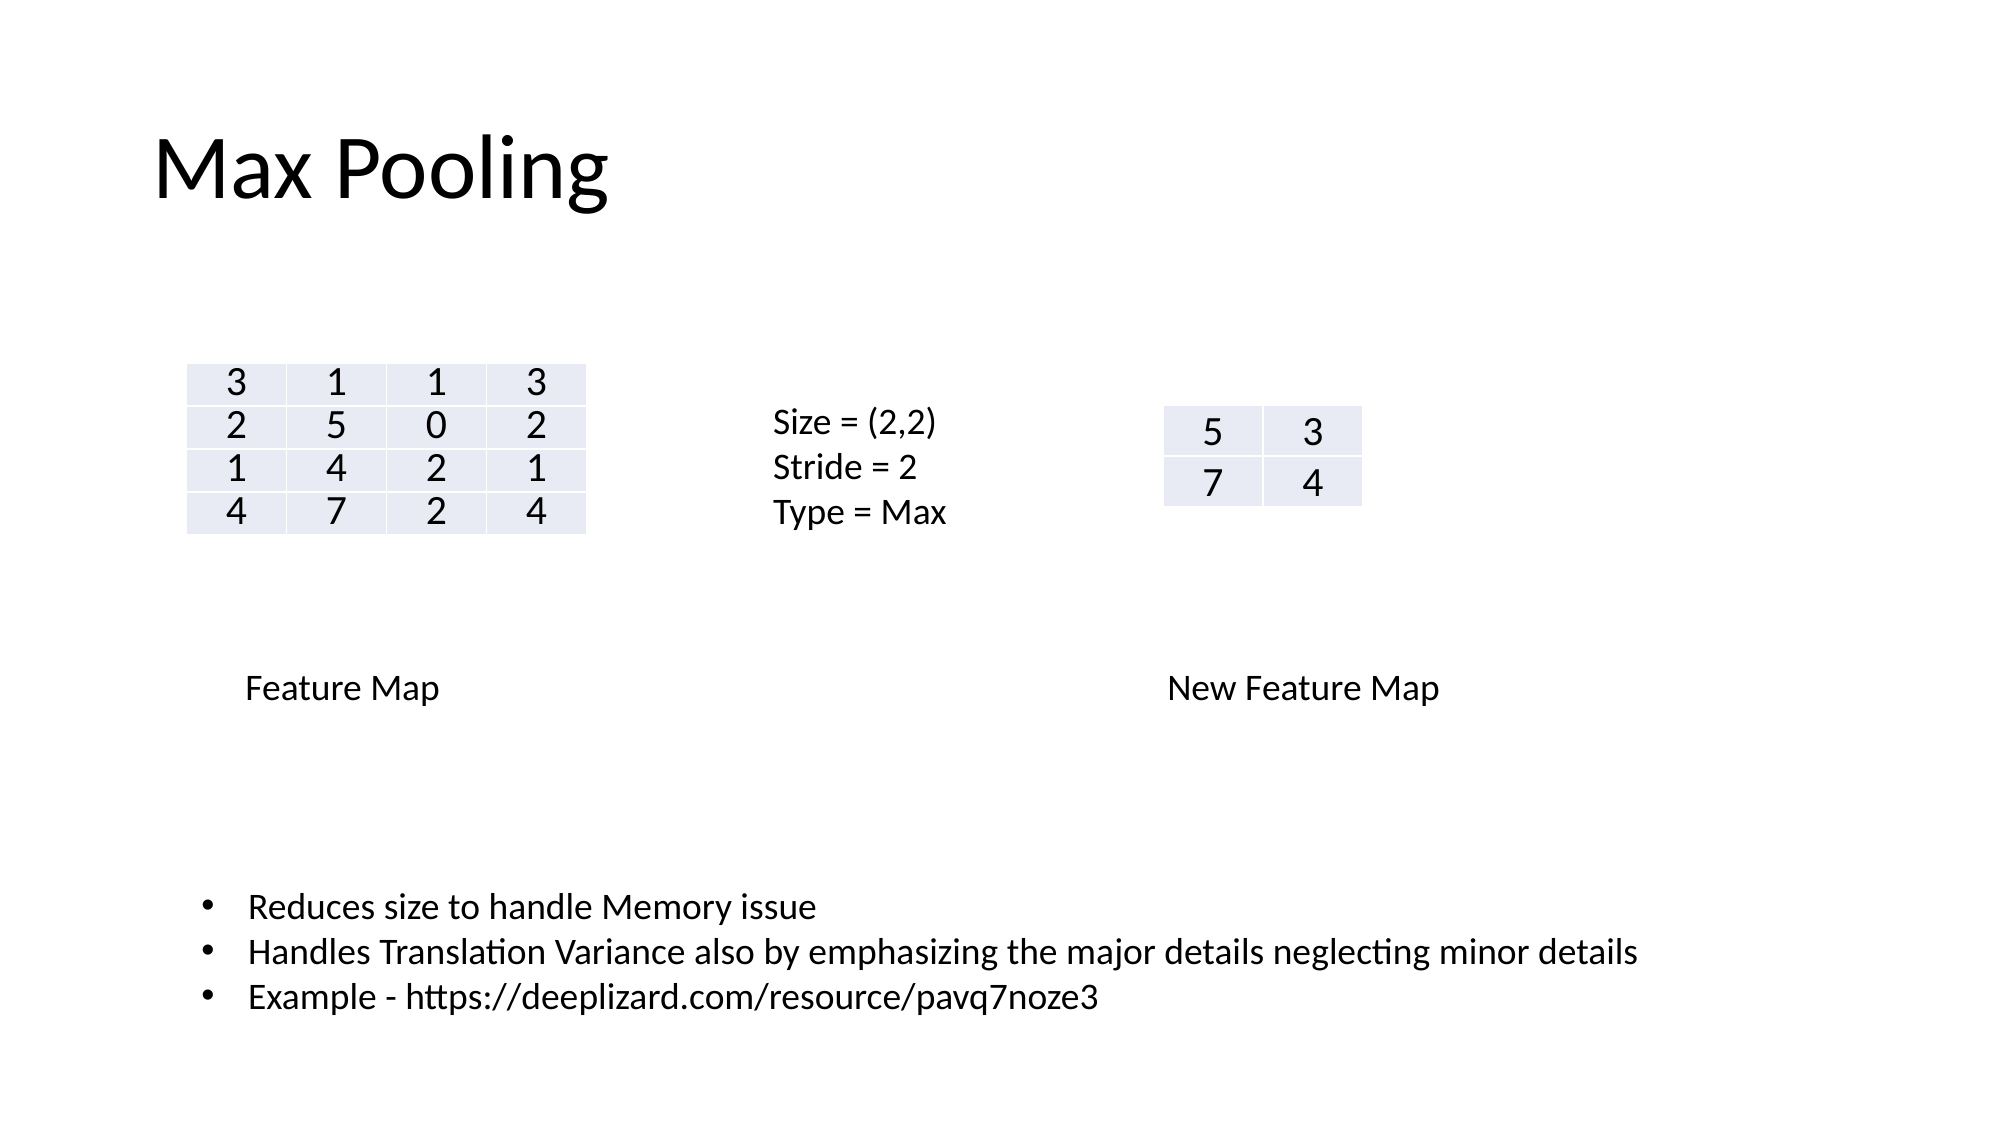

# Max Pooling
| 3 | 1 | 1 | 3 |
| --- | --- | --- | --- |
| 2 | 5 | 0 | 2 |
| 1 | 4 | 2 | 1 |
| 4 | 7 | 2 | 4 |
Size = (2,2)
Stride = 2
Type = Max
| 5 | 3 |
| --- | --- |
| 7 | 4 |
Feature Map
New Feature Map
Reduces size to handle Memory issue
Handles Translation Variance also by emphasizing the major details neglecting minor details
Example - https://deeplizard.com/resource/pavq7noze3